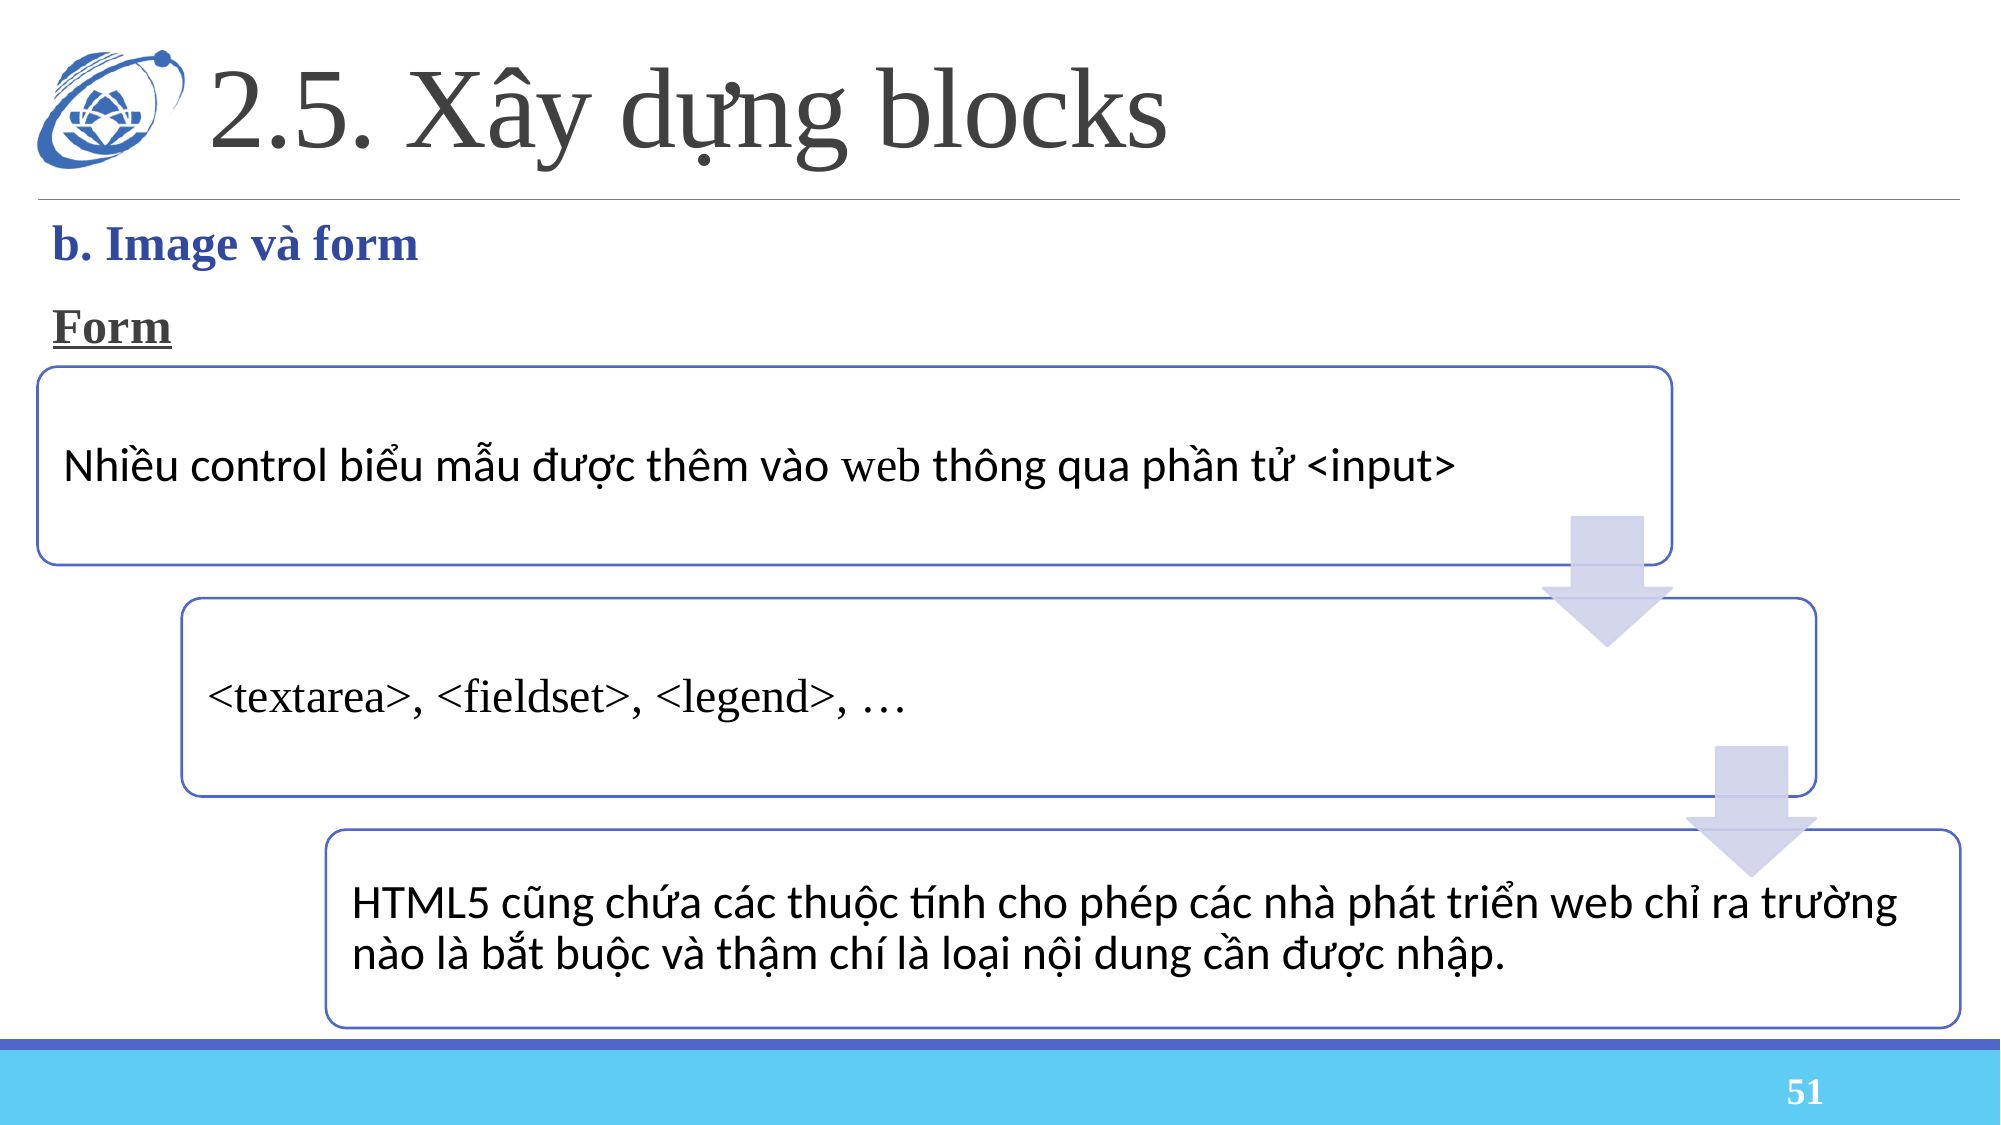

# 2.5. Xây dựng blocks
b. Image và form
Form
Nhiều control biểu mẫu được thêm vào web thông qua phần tử <input>
<textarea>, <fieldset>, <legend>, …
HTML5 cũng chứa các thuộc tính cho phép các nhà phát triển web chỉ ra trường nào là bắt buộc và thậm chí là loại nội dung cần được nhập.

51